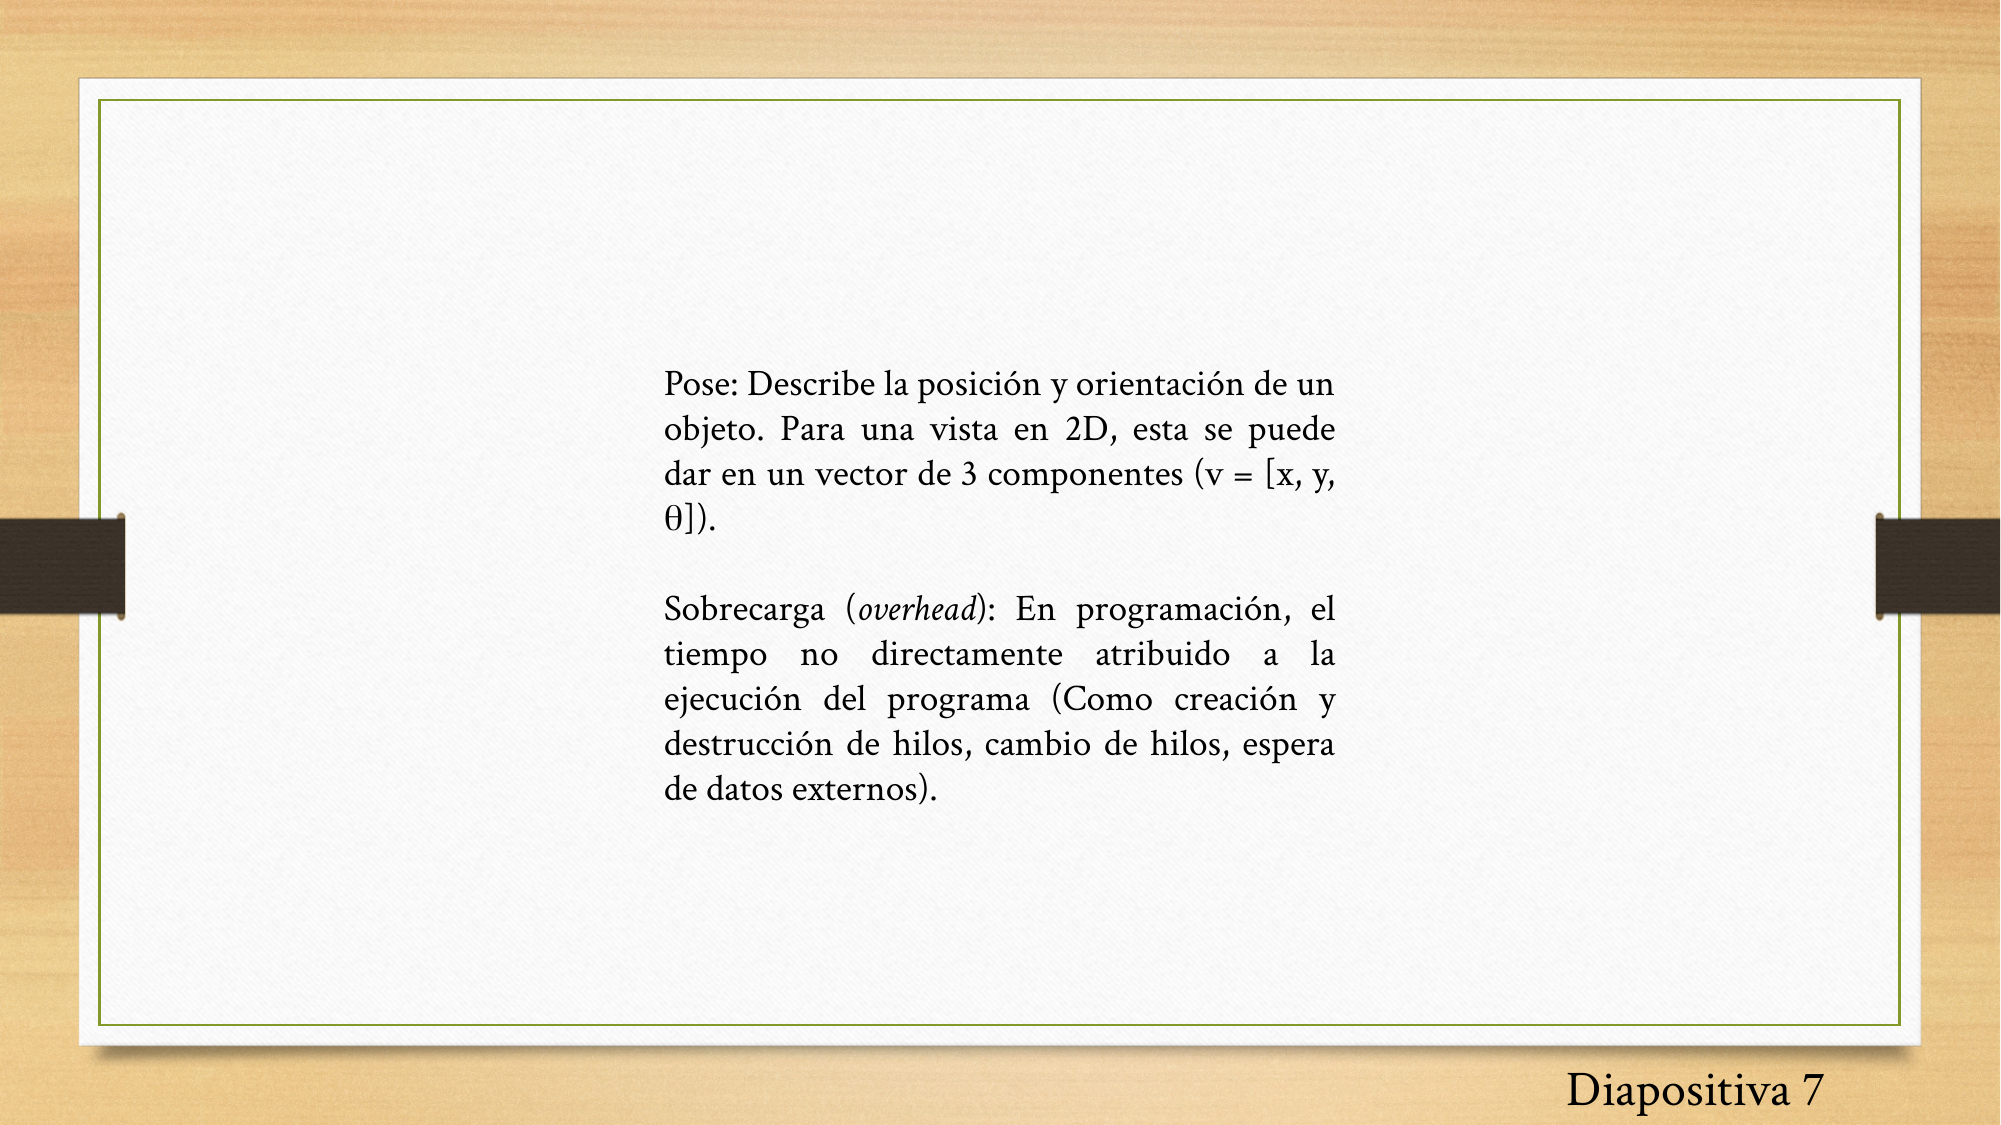

Pose: Describe la posición y orientación de un objeto. Para una vista en 2D, esta se puede dar en un vector de 3 componentes (v = [x, y, θ]).

Sobrecarga (overhead): En programación, el tiempo no directamente atribuido a la ejecución del programa (Como creación y destrucción de hilos, cambio de hilos, espera de datos externos).
Diapositiva 7